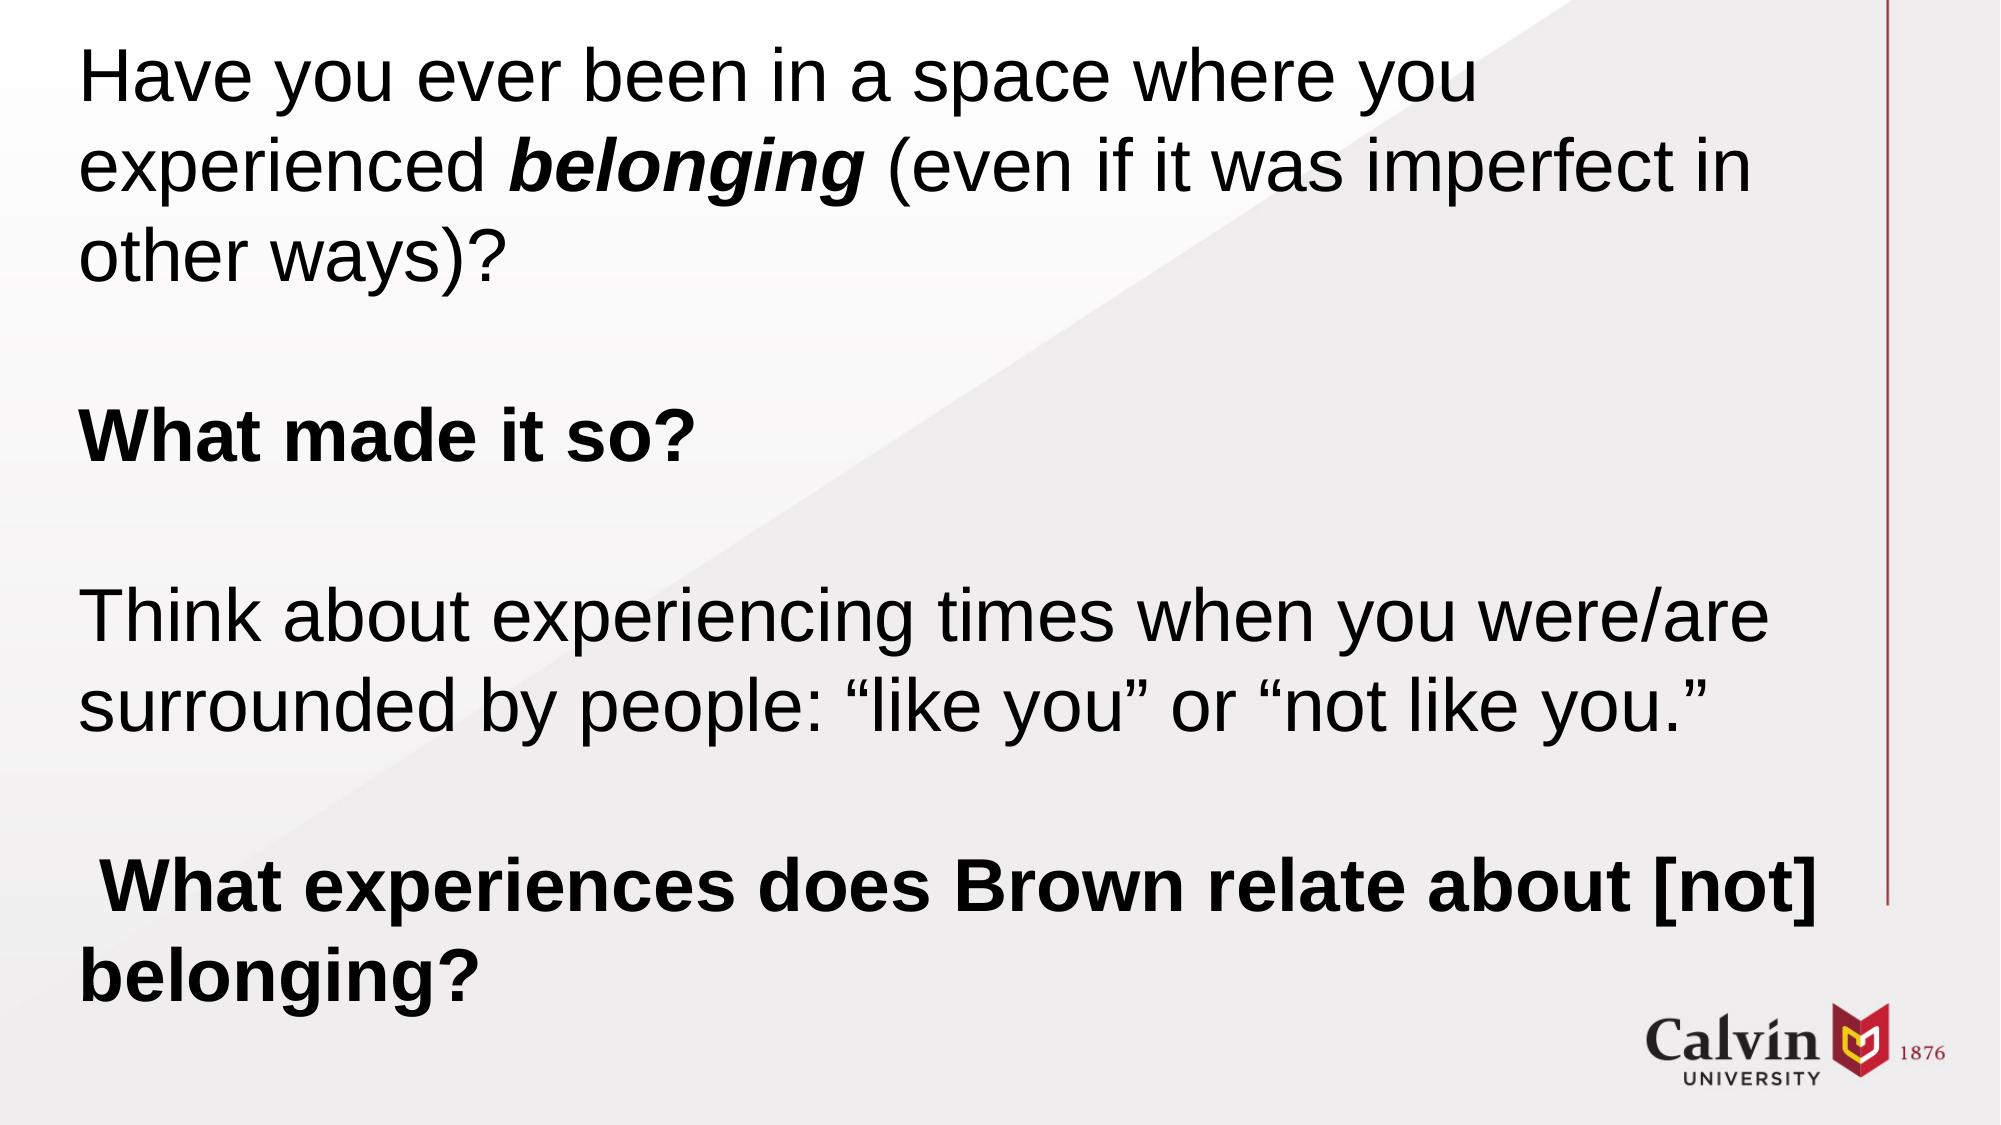

# Have you ever been in a space where you experienced belonging (even if it was imperfect in other ways)?   What made it so? Think about experiencing times when you were/are surrounded by people: “like you” or “not like you.” What experiences does Brown relate about [not] belonging?